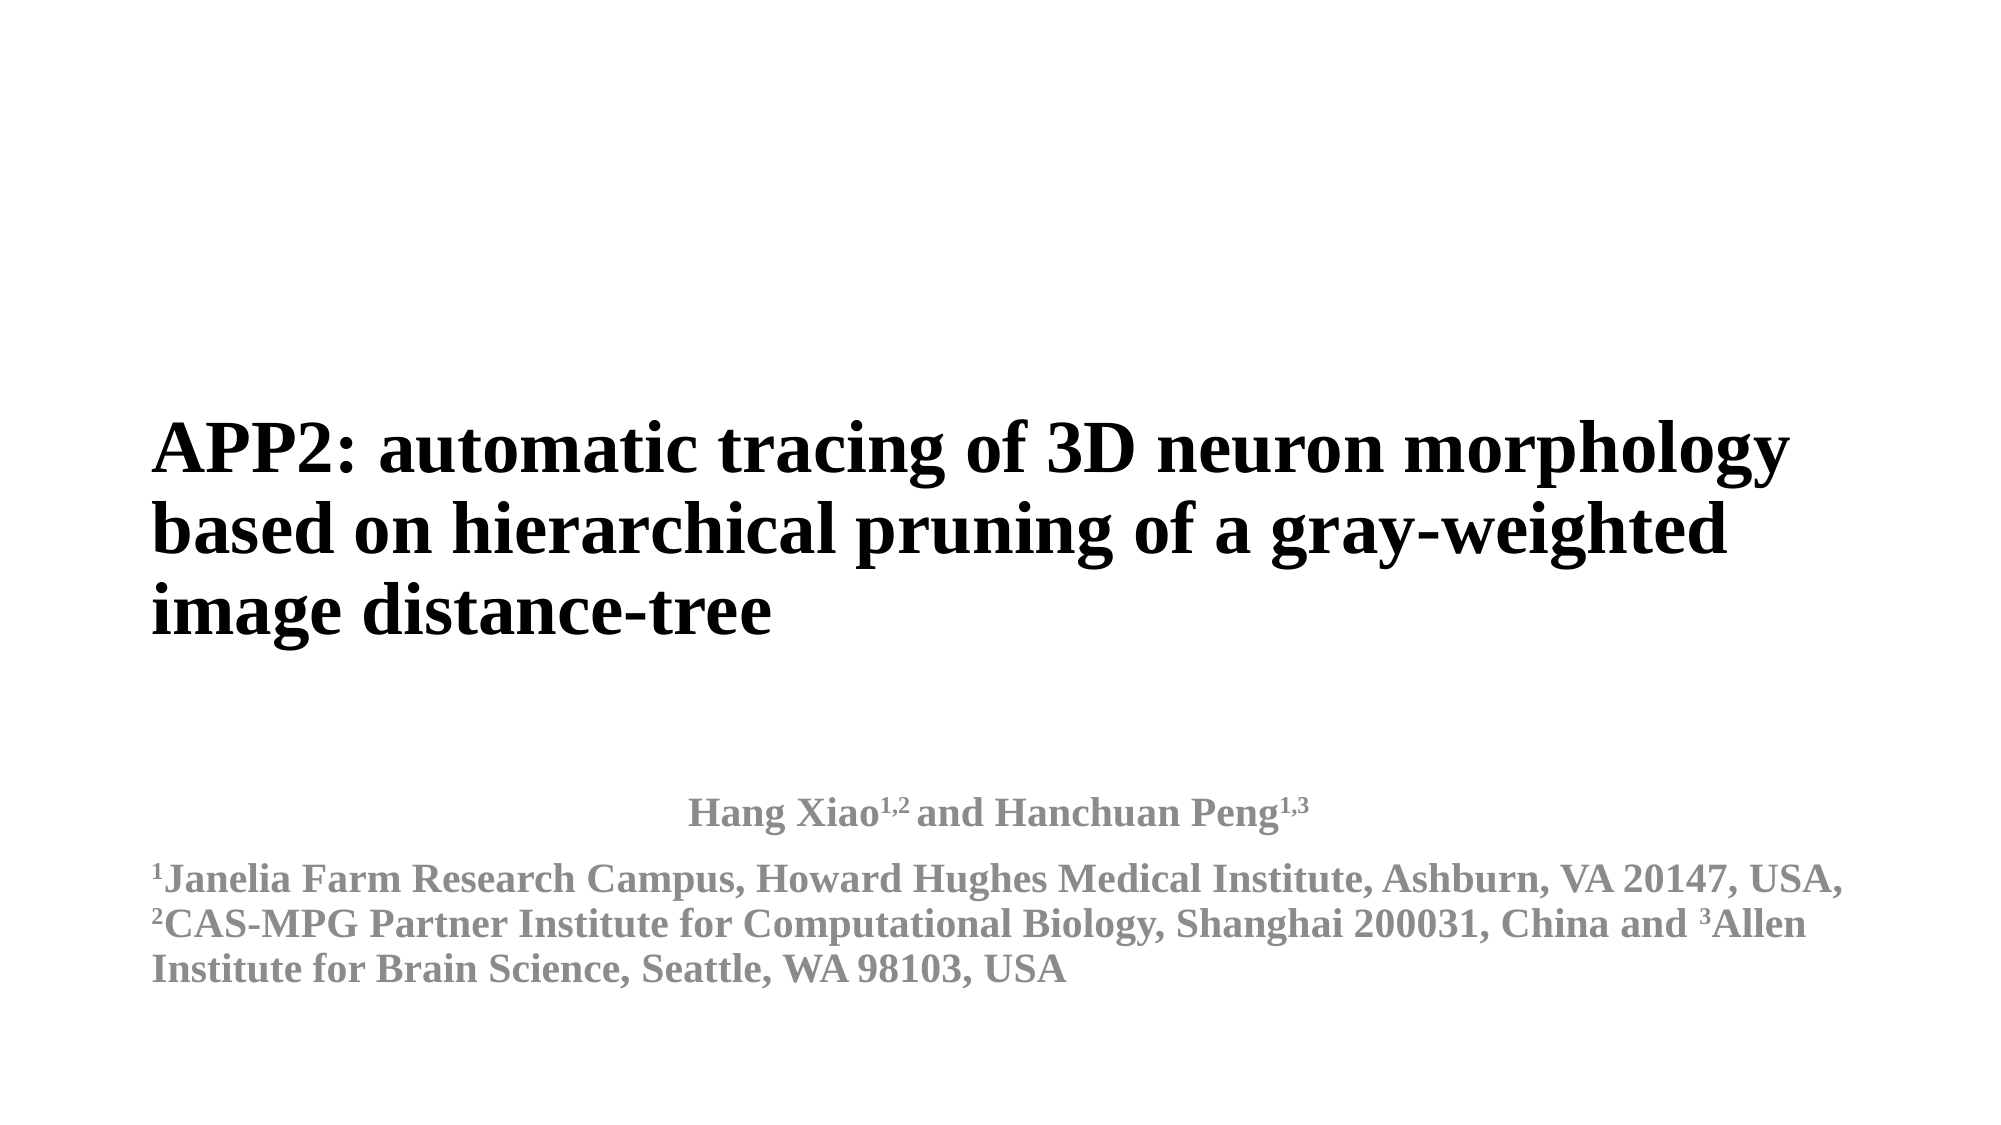

# APP2: automatic tracing of 3D neuron morphology based on hierarchical pruning of a gray-weighted image distance-tree
Hang Xiao1,2 and Hanchuan Peng1,3
1Janelia Farm Research Campus, Howard Hughes Medical Institute, Ashburn, VA 20147, USA, 2CAS-MPG Partner Institute for Computational Biology, Shanghai 200031, China and 3Allen Institute for Brain Science, Seattle, WA 98103, USA